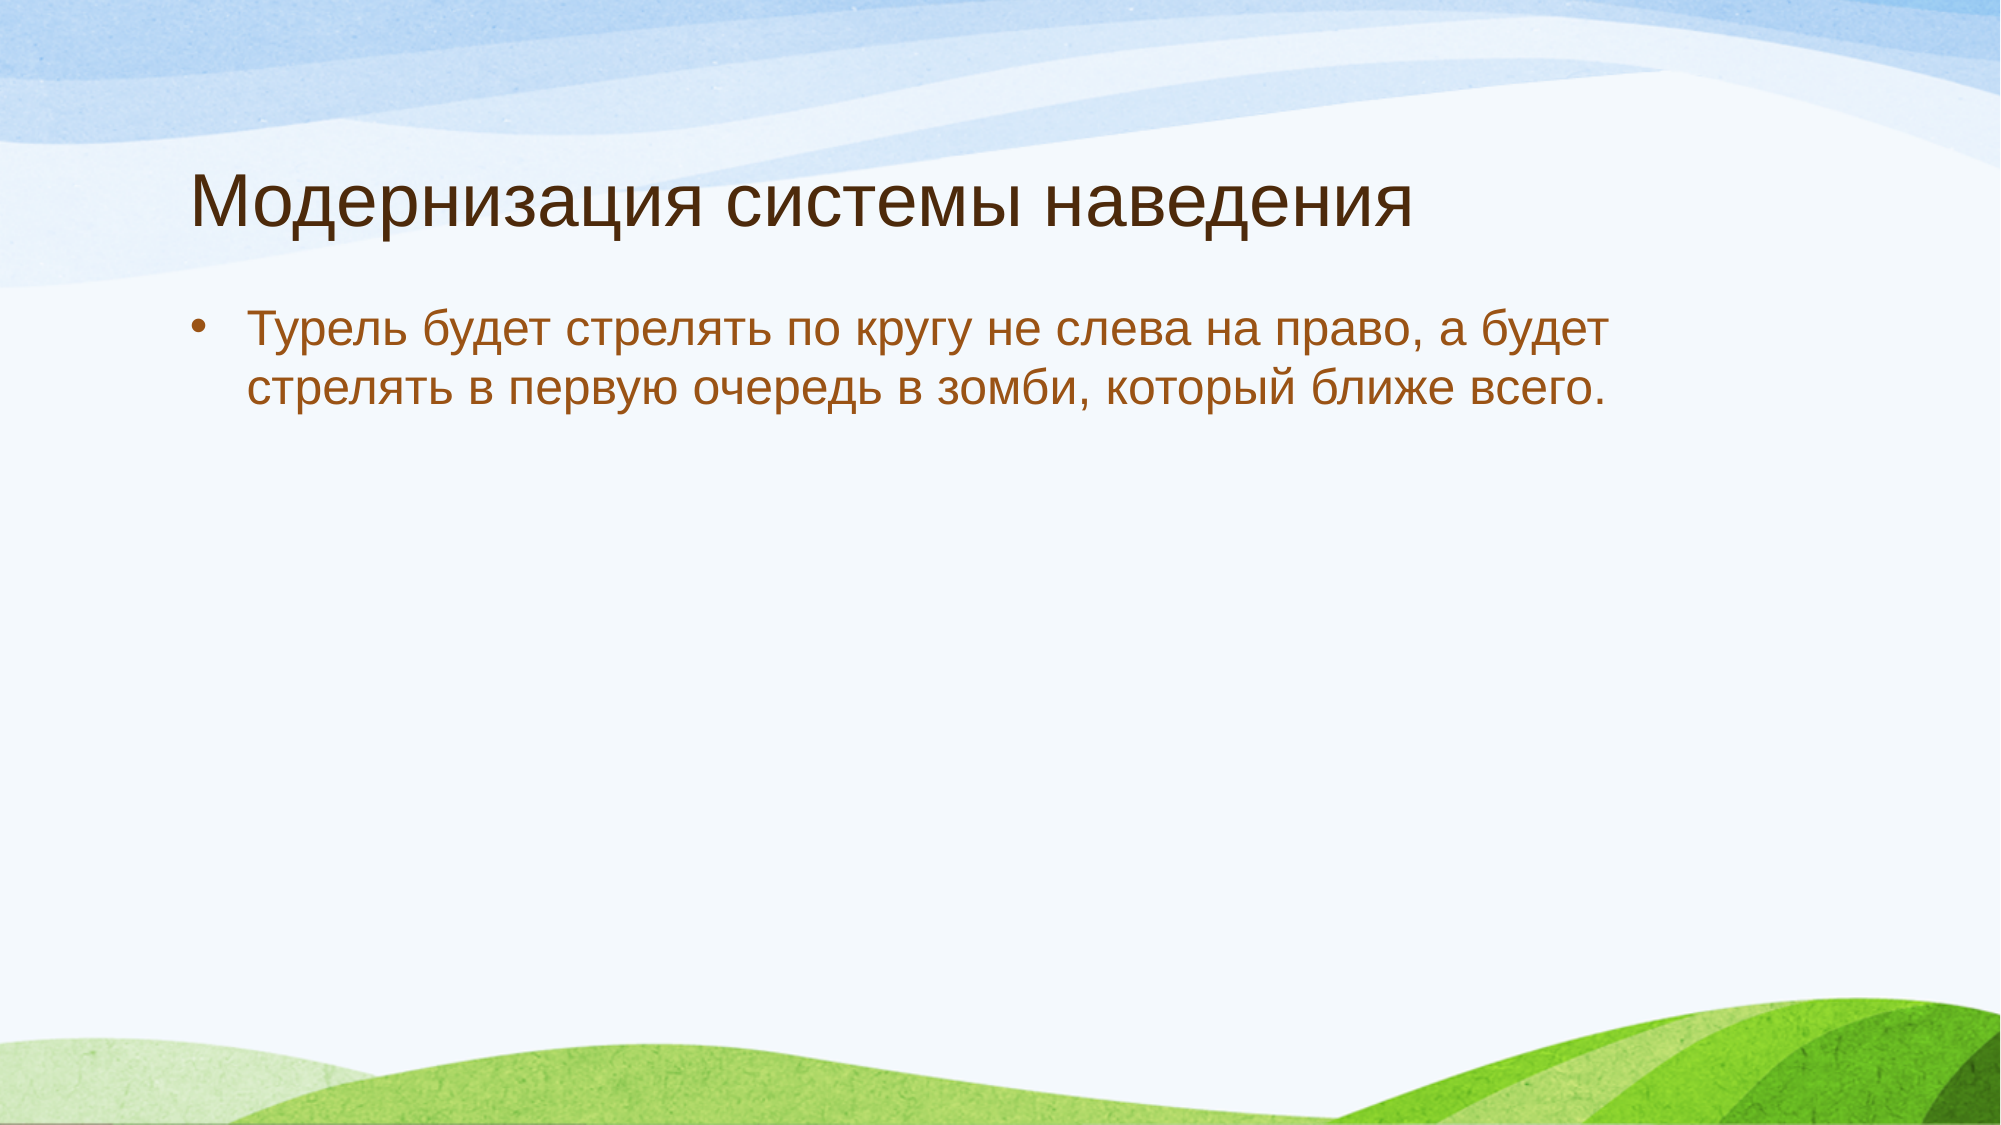

# Модернизация системы наведения
Турель будет стрелять по кругу не слева на право, а будет стрелять в первую очередь в зомби, который ближе всего.